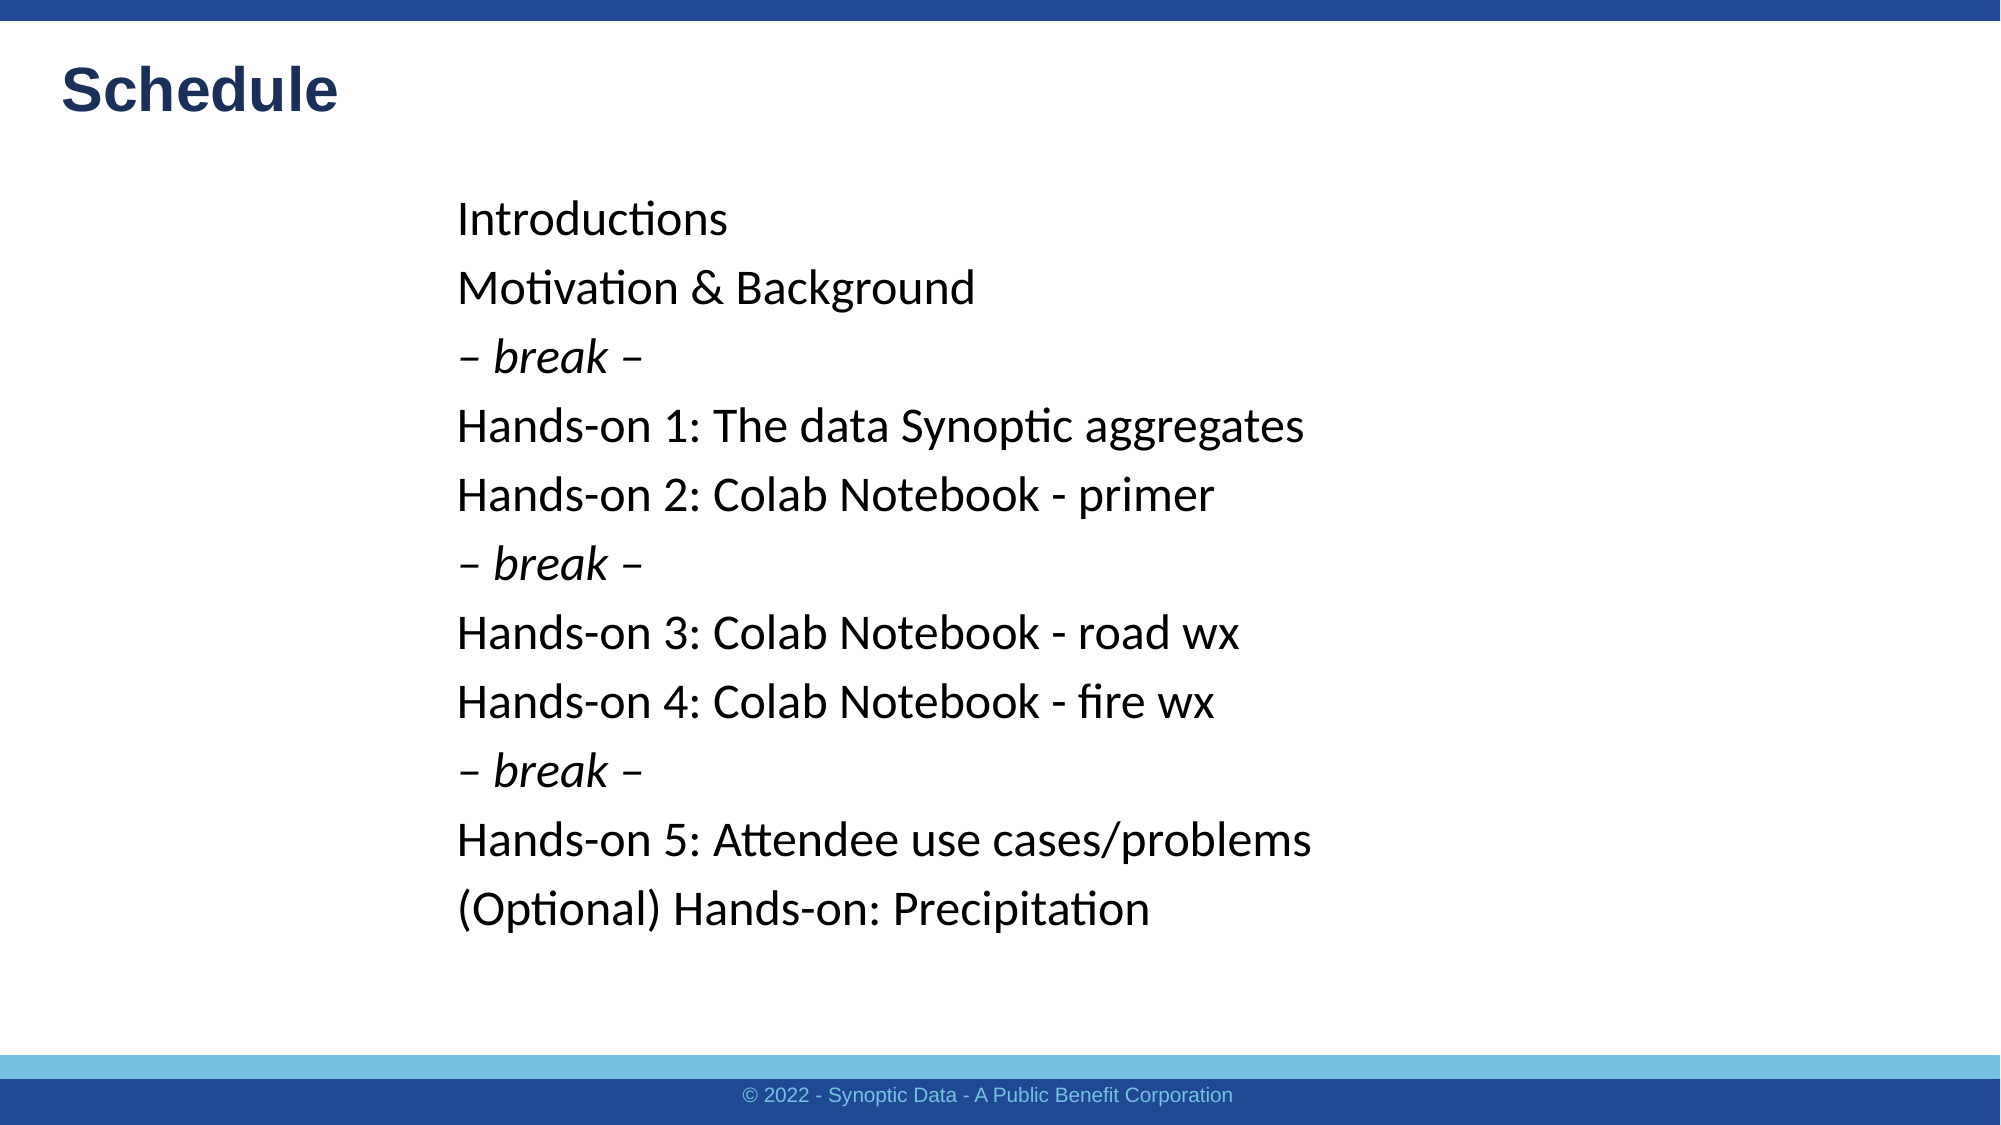

Schedule
Introductions
Motivation & Background
– break –
Hands-on 1: The data Synoptic aggregates
Hands-on 2: Colab Notebook - primer
– break –
Hands-on 3: Colab Notebook - road wx
Hands-on 4: Colab Notebook - fire wx
– break –
Hands-on 5: Attendee use cases/problems
(Optional) Hands-on: Precipitation

© 2022 - Synoptic Data - A Public Benefit Corporation